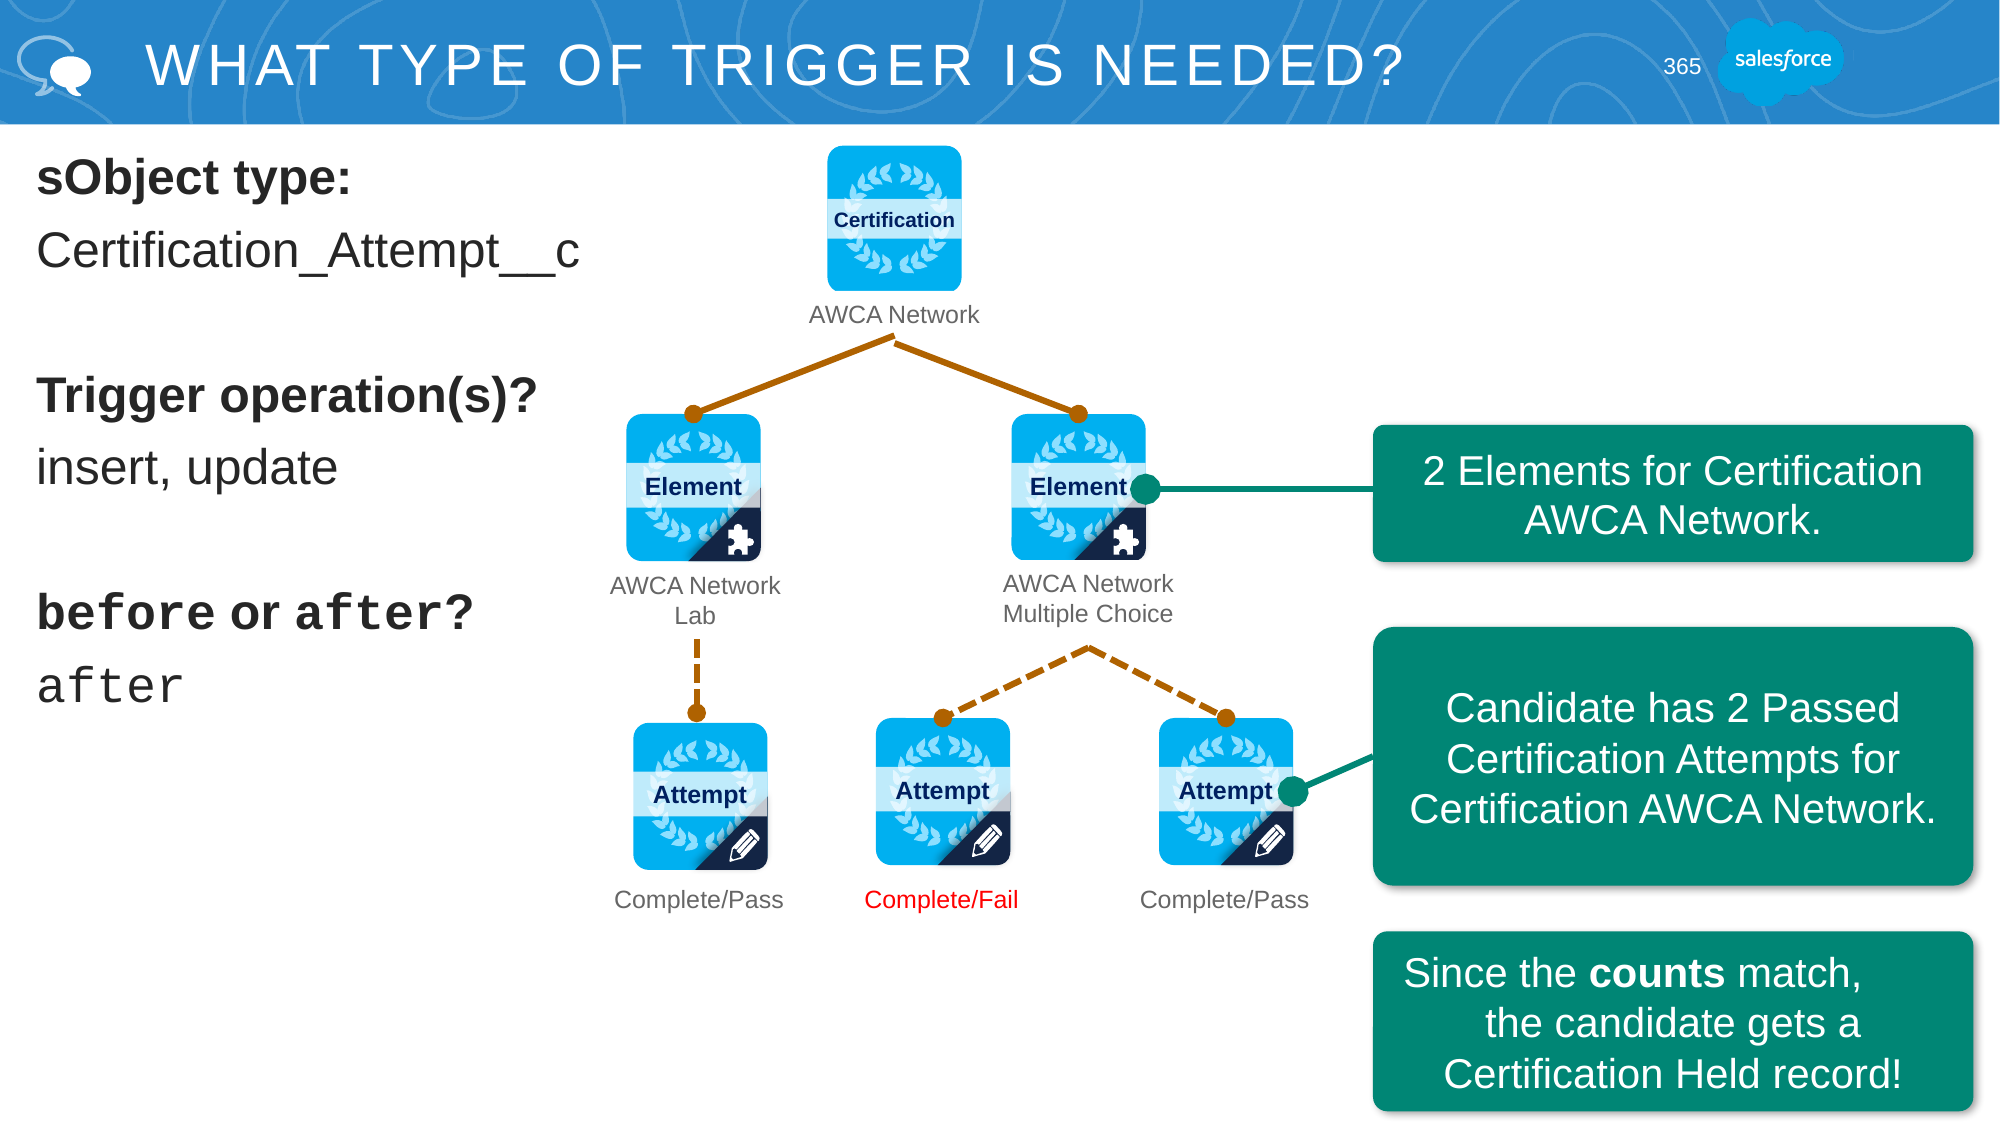

# What Type of Trigger is Needed?
365
sObject type:
Certification_Attempt__c

Trigger operation(s)?
insert, update

before or after?
after

Certification
AWCA Network

Element
AWCA Network
Lab

Element
AWCA Network
Multiple Choice

Attempt
Complete/Pass

Attempt
Complete/Fail

Attempt
Complete/Pass
2 Elements for Certification AWCA Network.
Candidate has 2 Passed Certification Attempts for Certification AWCA Network.
Since the counts match,        the candidate gets a Certification Held record!